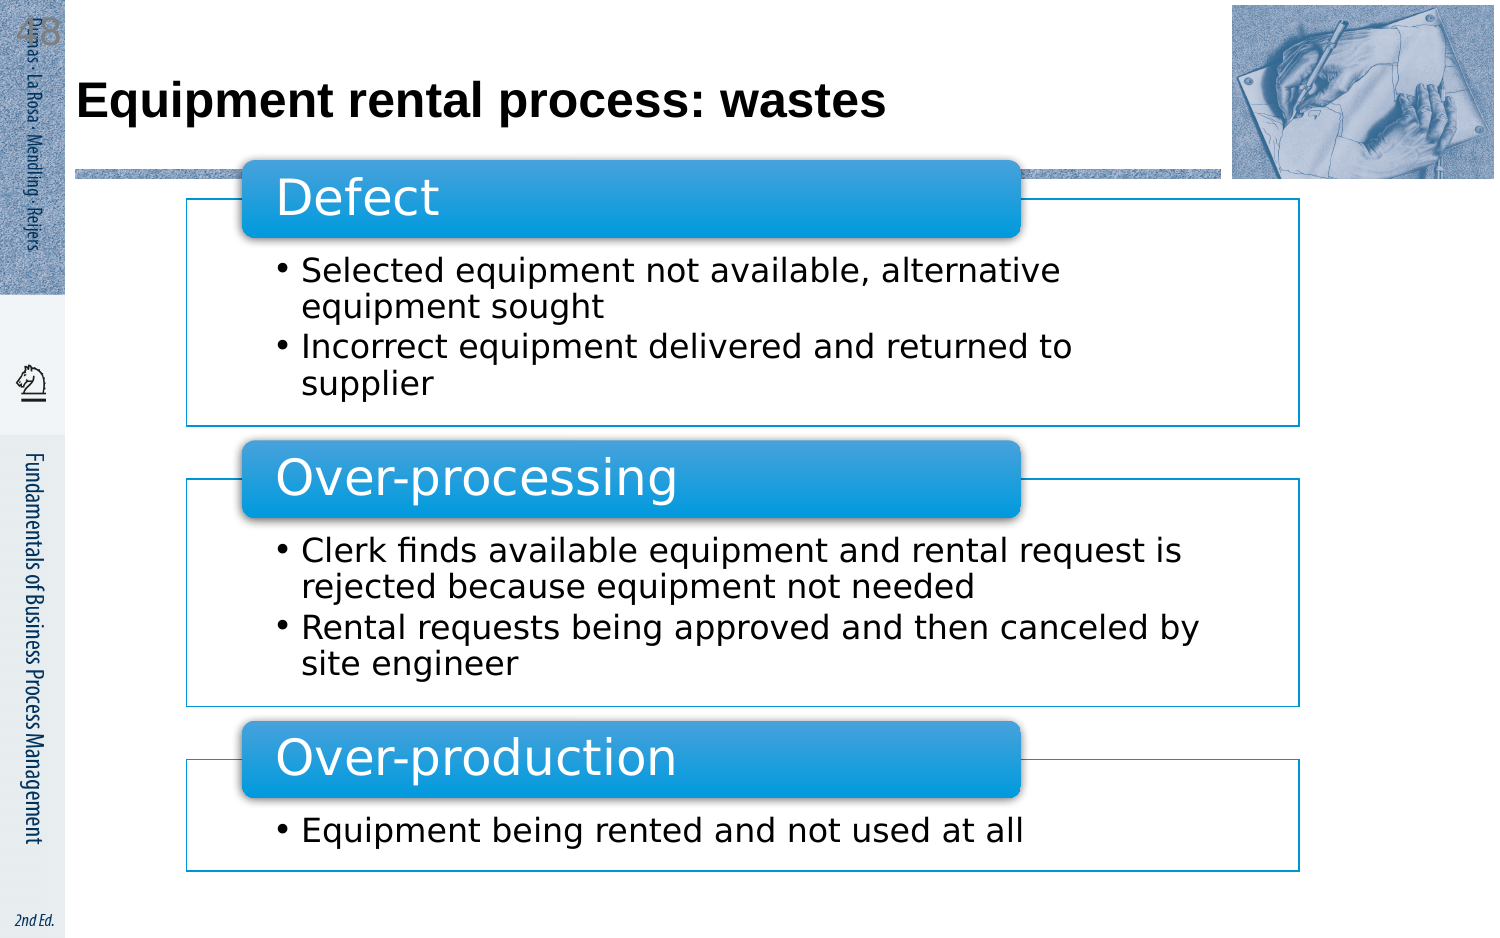

48
# Equipment rental process: wastes

Defect

Selected equipment not available, alternative equipment sought
Incorrect equipment delivered and returned to supplier

Over-processing

Clerk finds available equipment and rental request is rejected because equipment not needed
Rental requests being approved and then canceled by site engineer

Over-production

Equipment being rented and not used at all